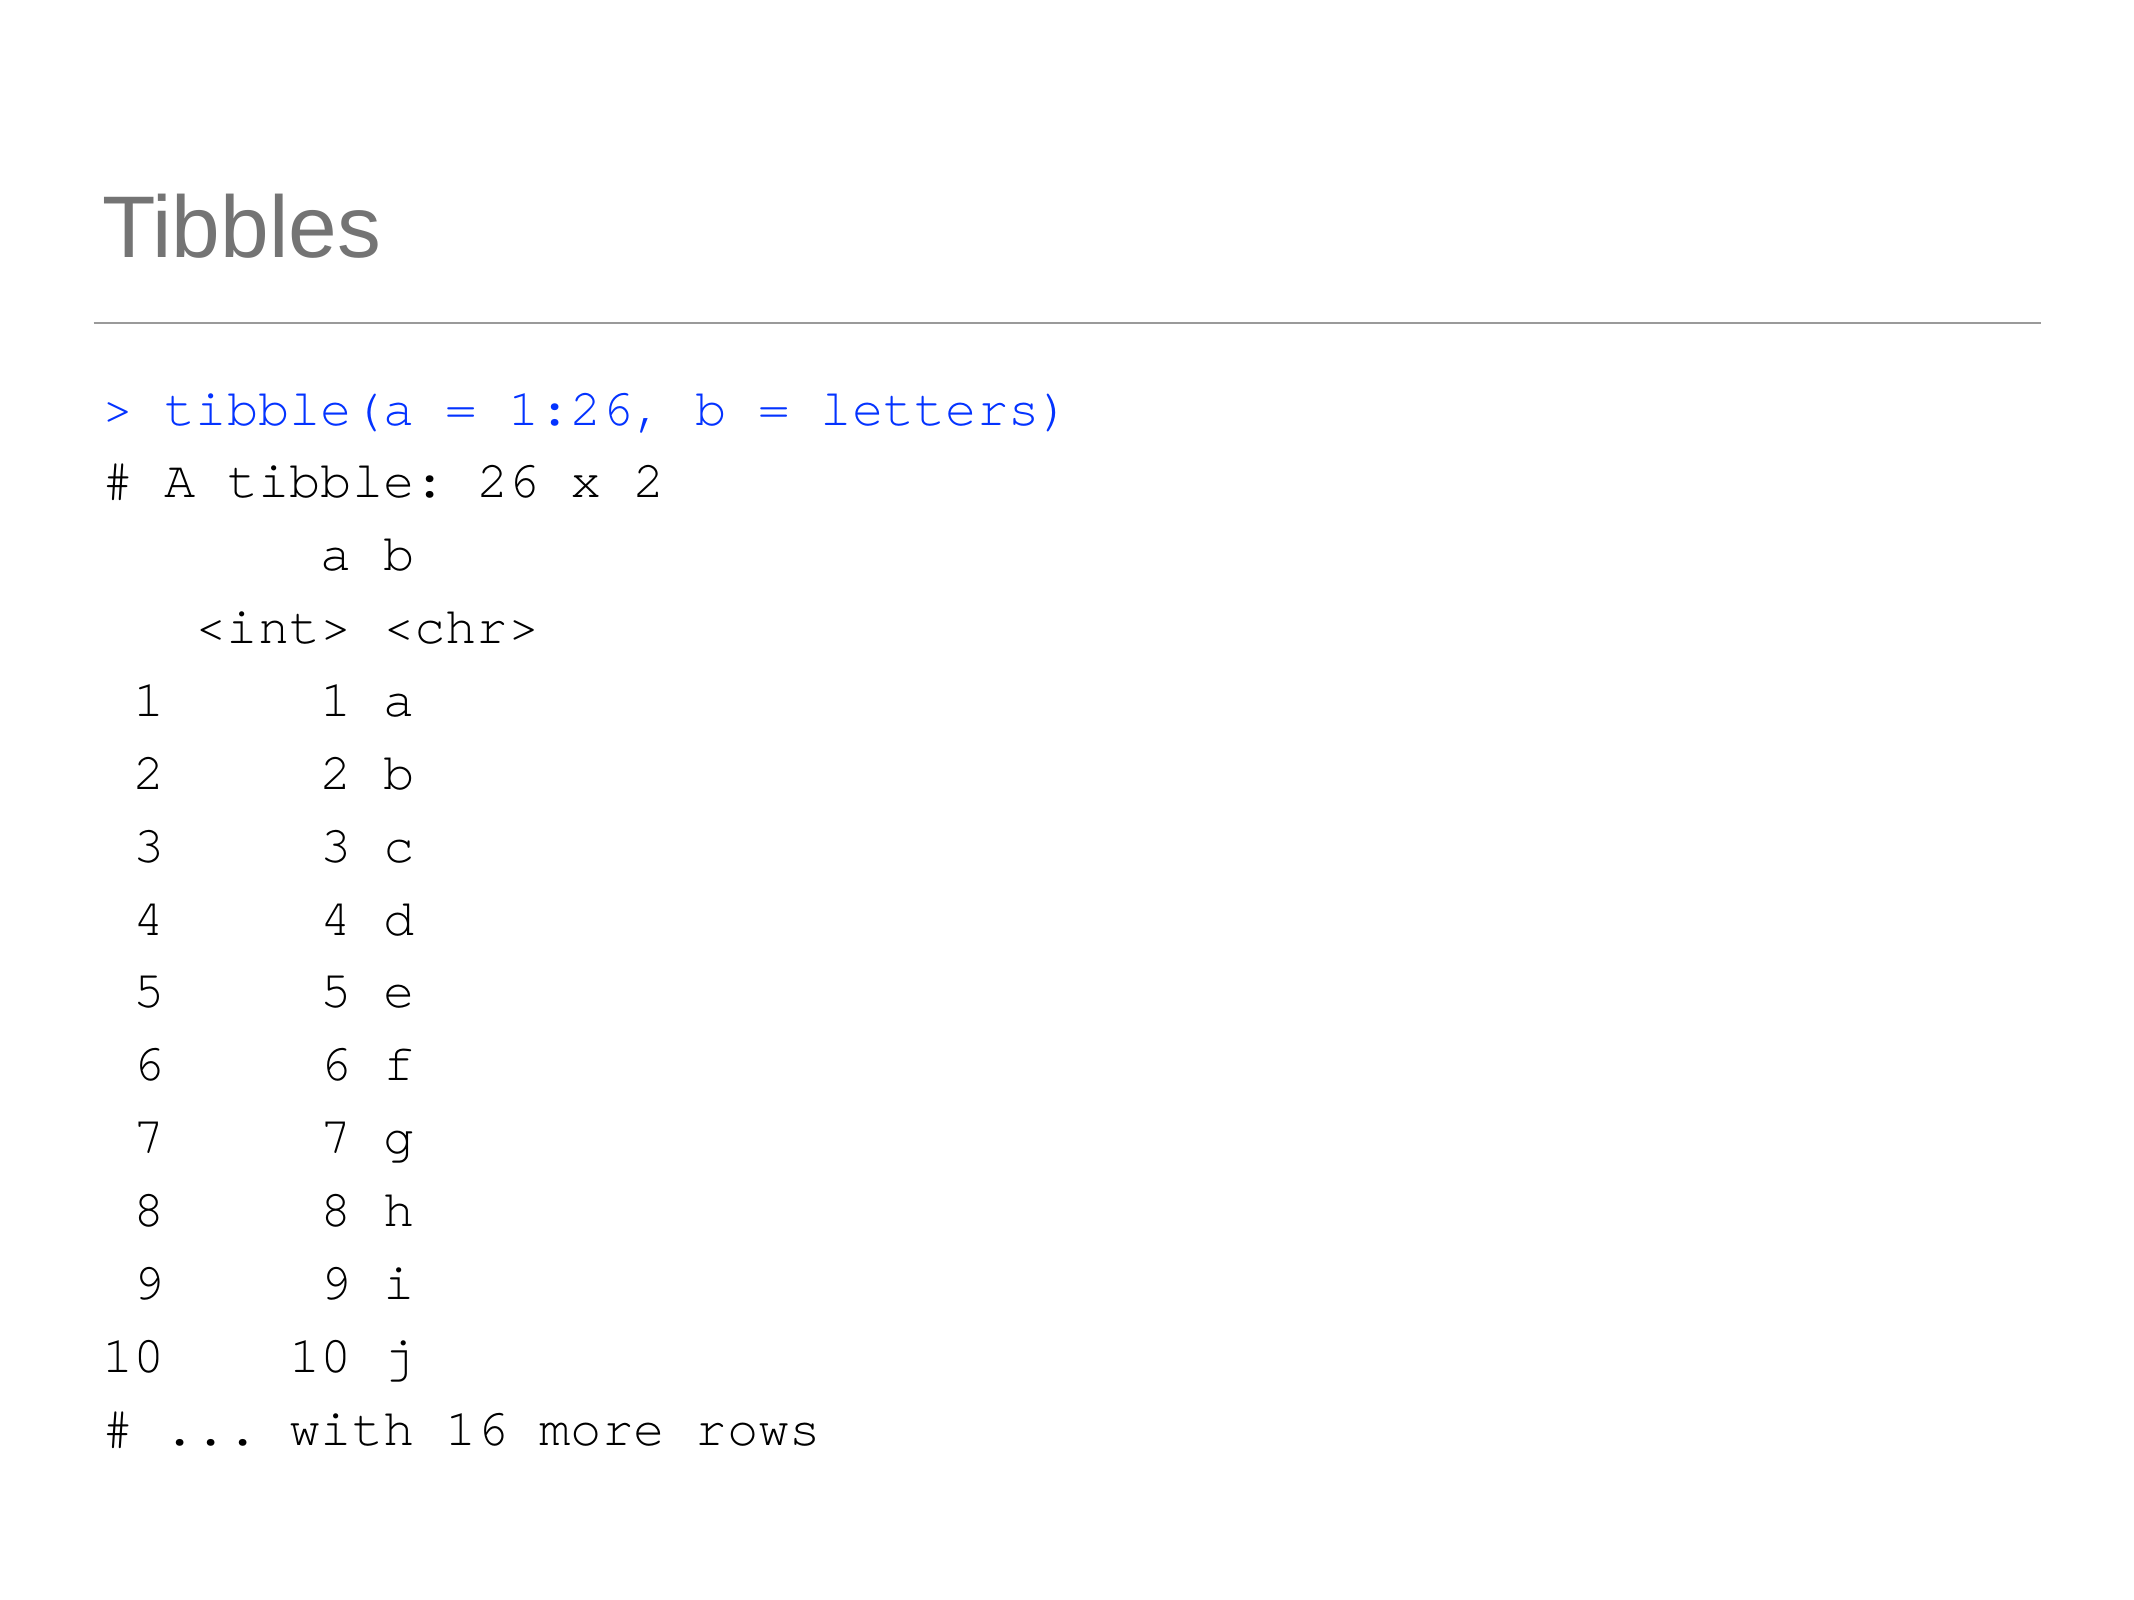

# Tibbles
> tibble(a = 1:26, b = letters)
# A tibble: 26 x 2
       a b
   <int> <chr>
 1     1 a
 2     2 b
 3     3 c
 4     4 d
 5     5 e
 6     6 f
 7     7 g
 8     8 h
 9     9 i
10    10 j
# ... with 16 more rows